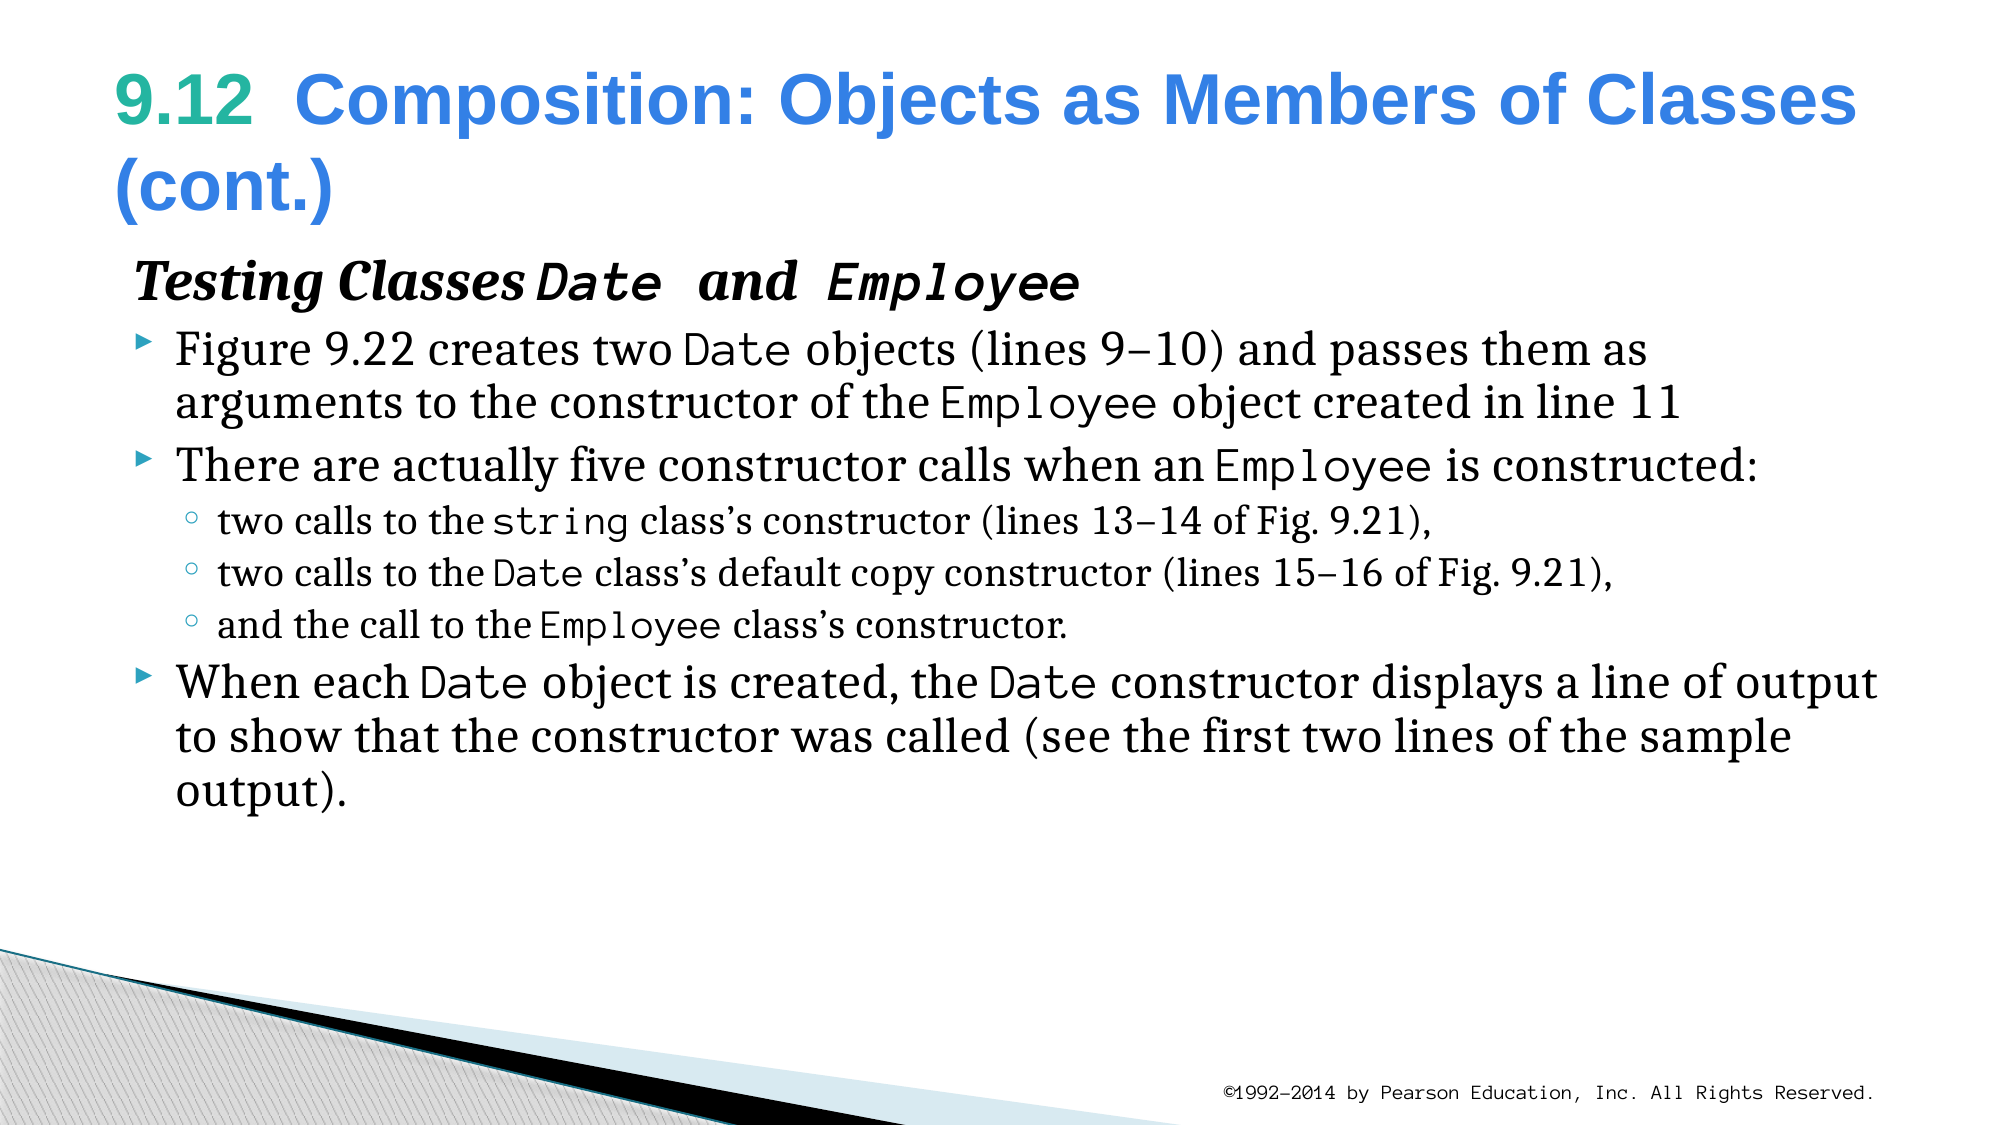

# 9.12  Composition: Objects as Members of Classes (cont.)
Testing Classes Date and Employee
Figure 9.22 creates two Date objects (lines 9–10) and passes them as arguments to the constructor of the Employee object created in line 11
There are actually five constructor calls when an Employee is constructed:
two calls to the string class’s constructor (lines 13–14 of Fig. 9.21),
two calls to the Date class’s default copy constructor (lines 15–16 of Fig. 9.21),
and the call to the Employee class’s constructor.
When each Date object is created, the Date constructor displays a line of output to show that the constructor was called (see the first two lines of the sample output).
©1992-2014 by Pearson Education, Inc. All Rights Reserved.